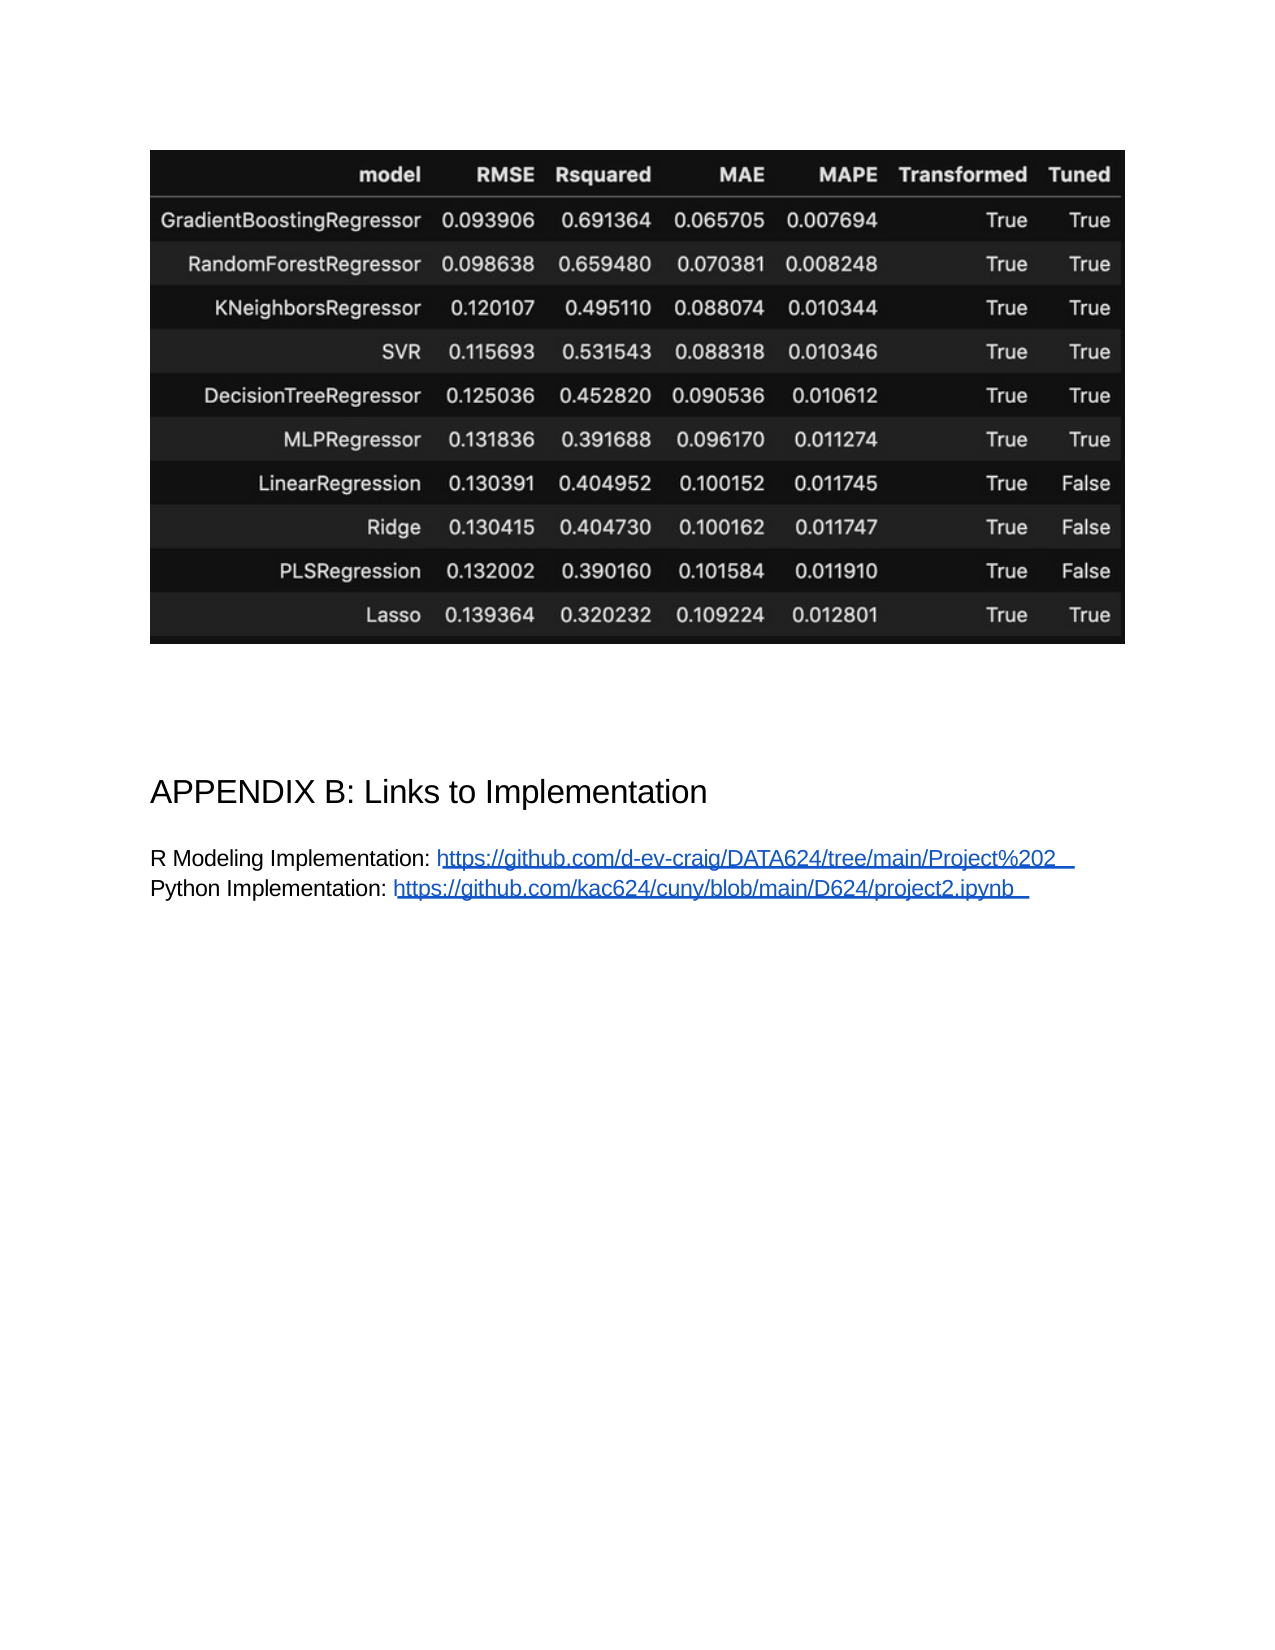

APPENDIX B: Links to Implementation

R Modeling Implementation: https://github.com/d-ev-craig/DATA624/tree/main/Project%202 Python Implementation: https://github.com/kac624/cuny/blob/main/D624/project2.ipynb